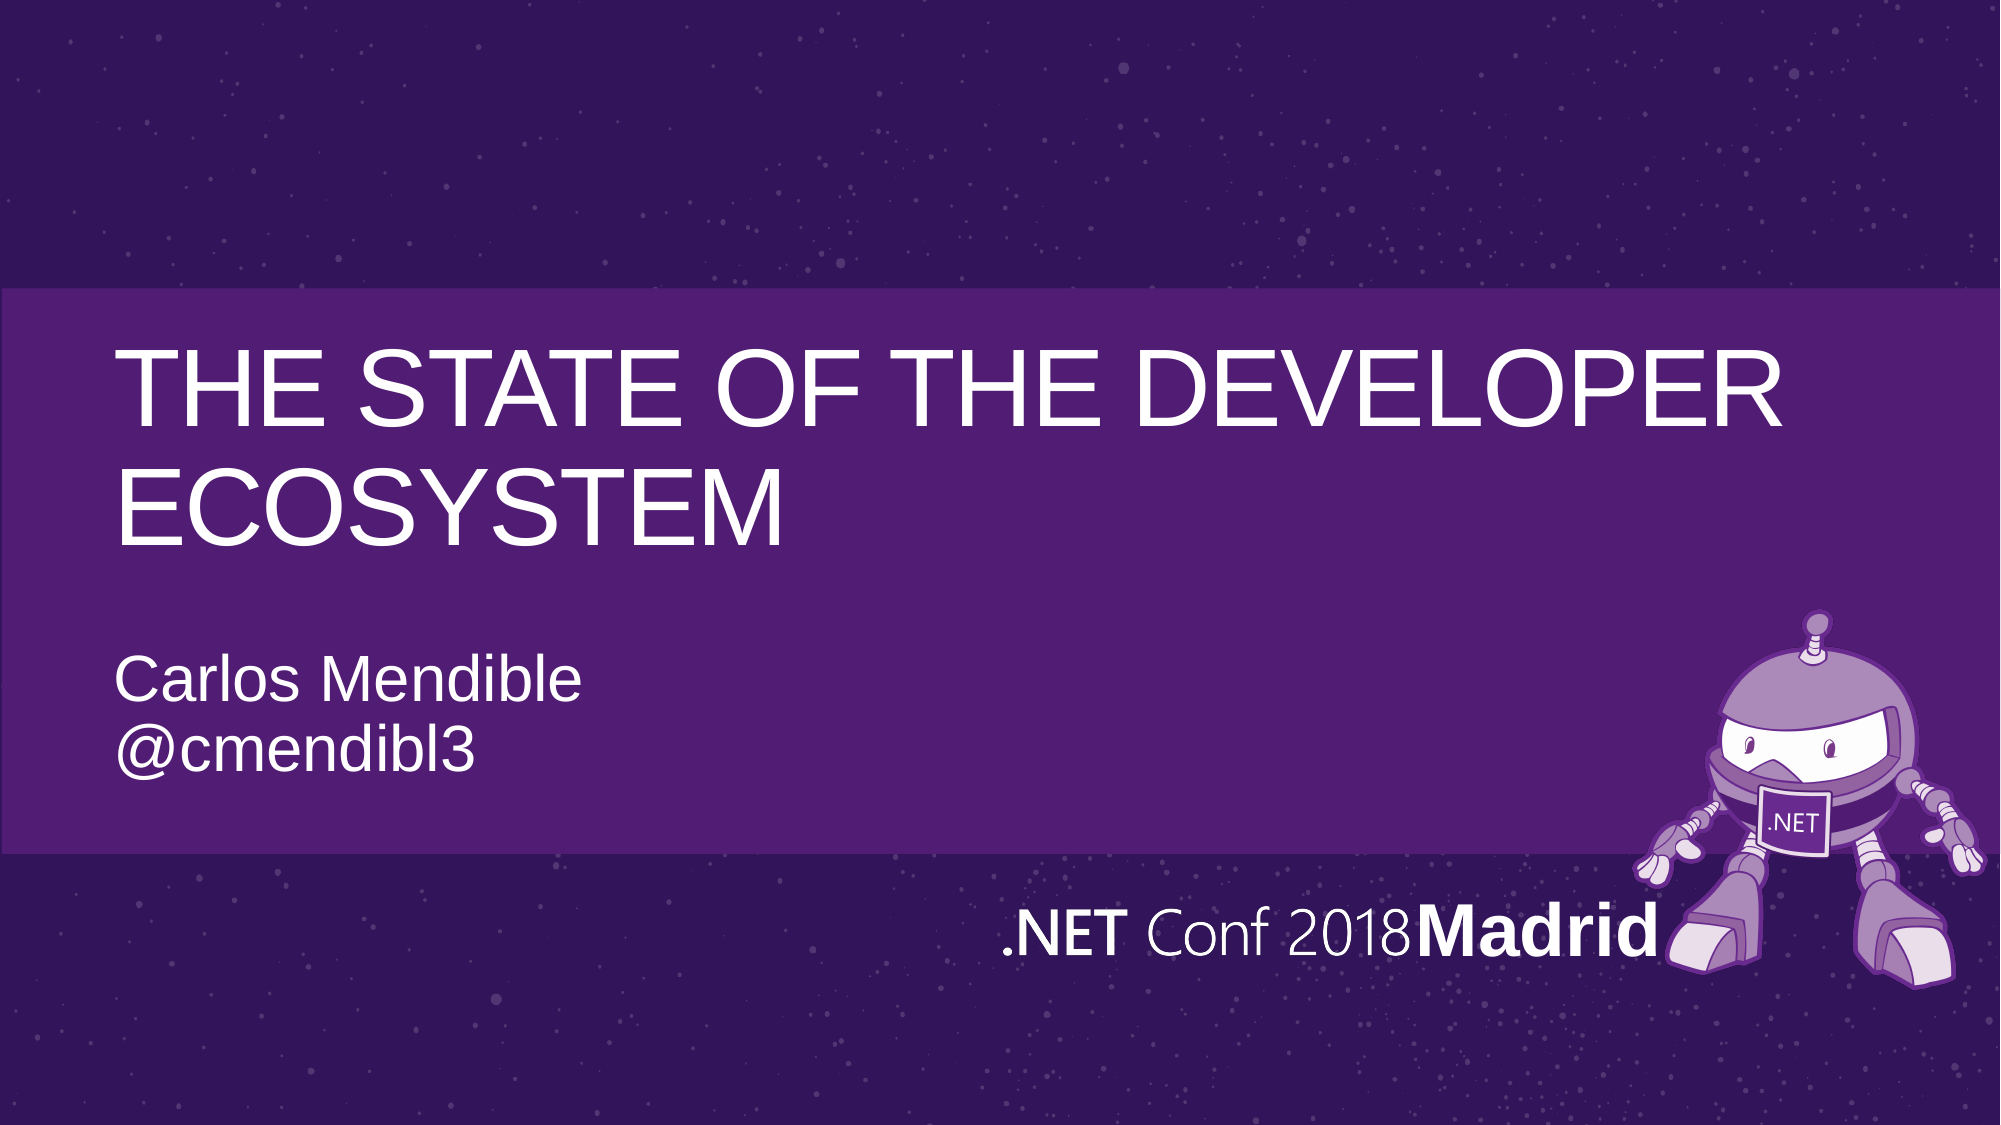

# THE STATE OF THE DEVELOPER ECOSYSTEM
Carlos Mendible
@cmendibl3